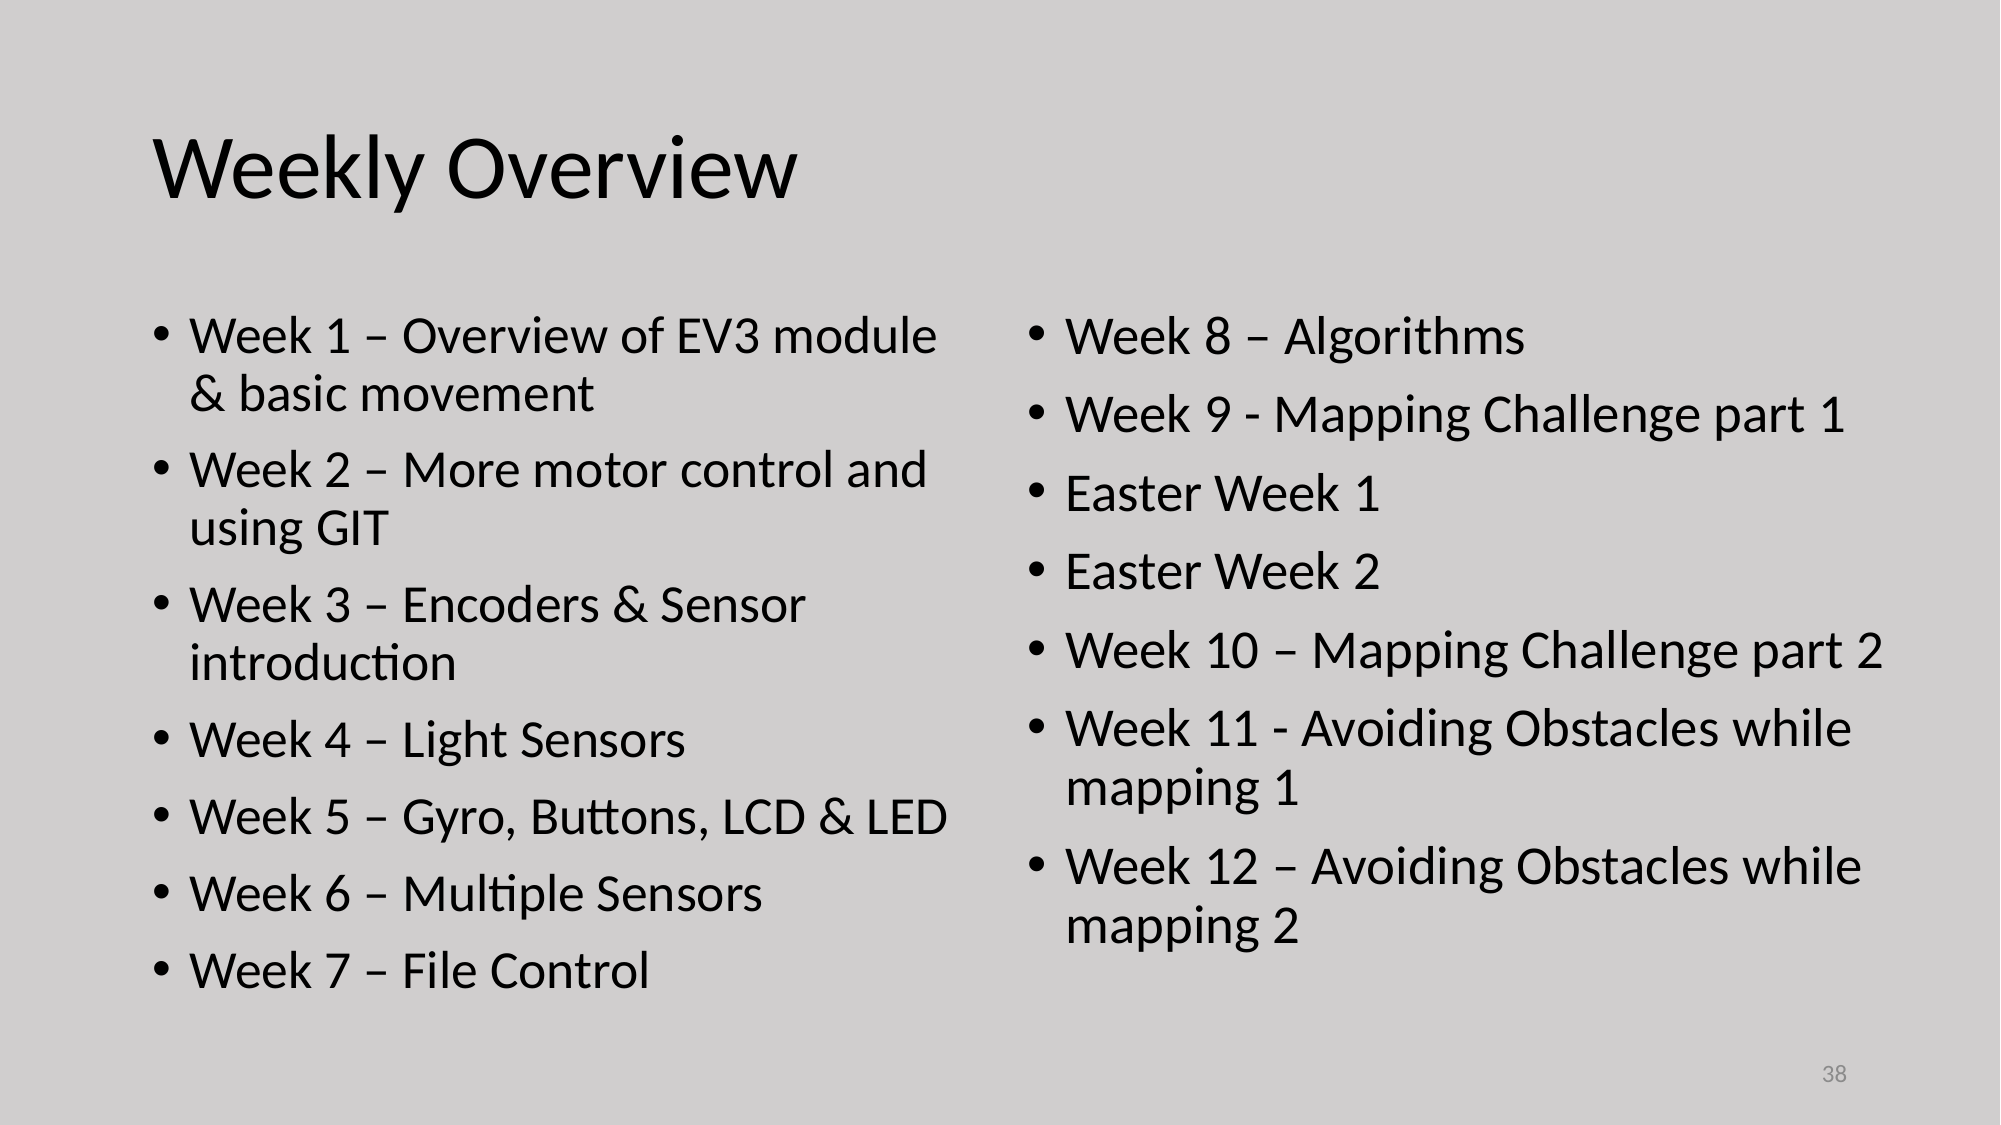

# Weekly Overview
Week 1 – Overview of EV3 module & basic movement
Week 2 – More motor control and using GIT
Week 3 – Encoders & Sensor introduction
Week 4 – Light Sensors
Week 5 – Gyro, Buttons, LCD & LED
Week 6 – Multiple Sensors
Week 7 – File Control
Week 8 – Algorithms
Week 9 - Mapping Challenge part 1
Easter Week 1
Easter Week 2
Week 10 – Mapping Challenge part 2
Week 11 - Avoiding Obstacles while mapping 1
Week 12 – Avoiding Obstacles while mapping 2
38